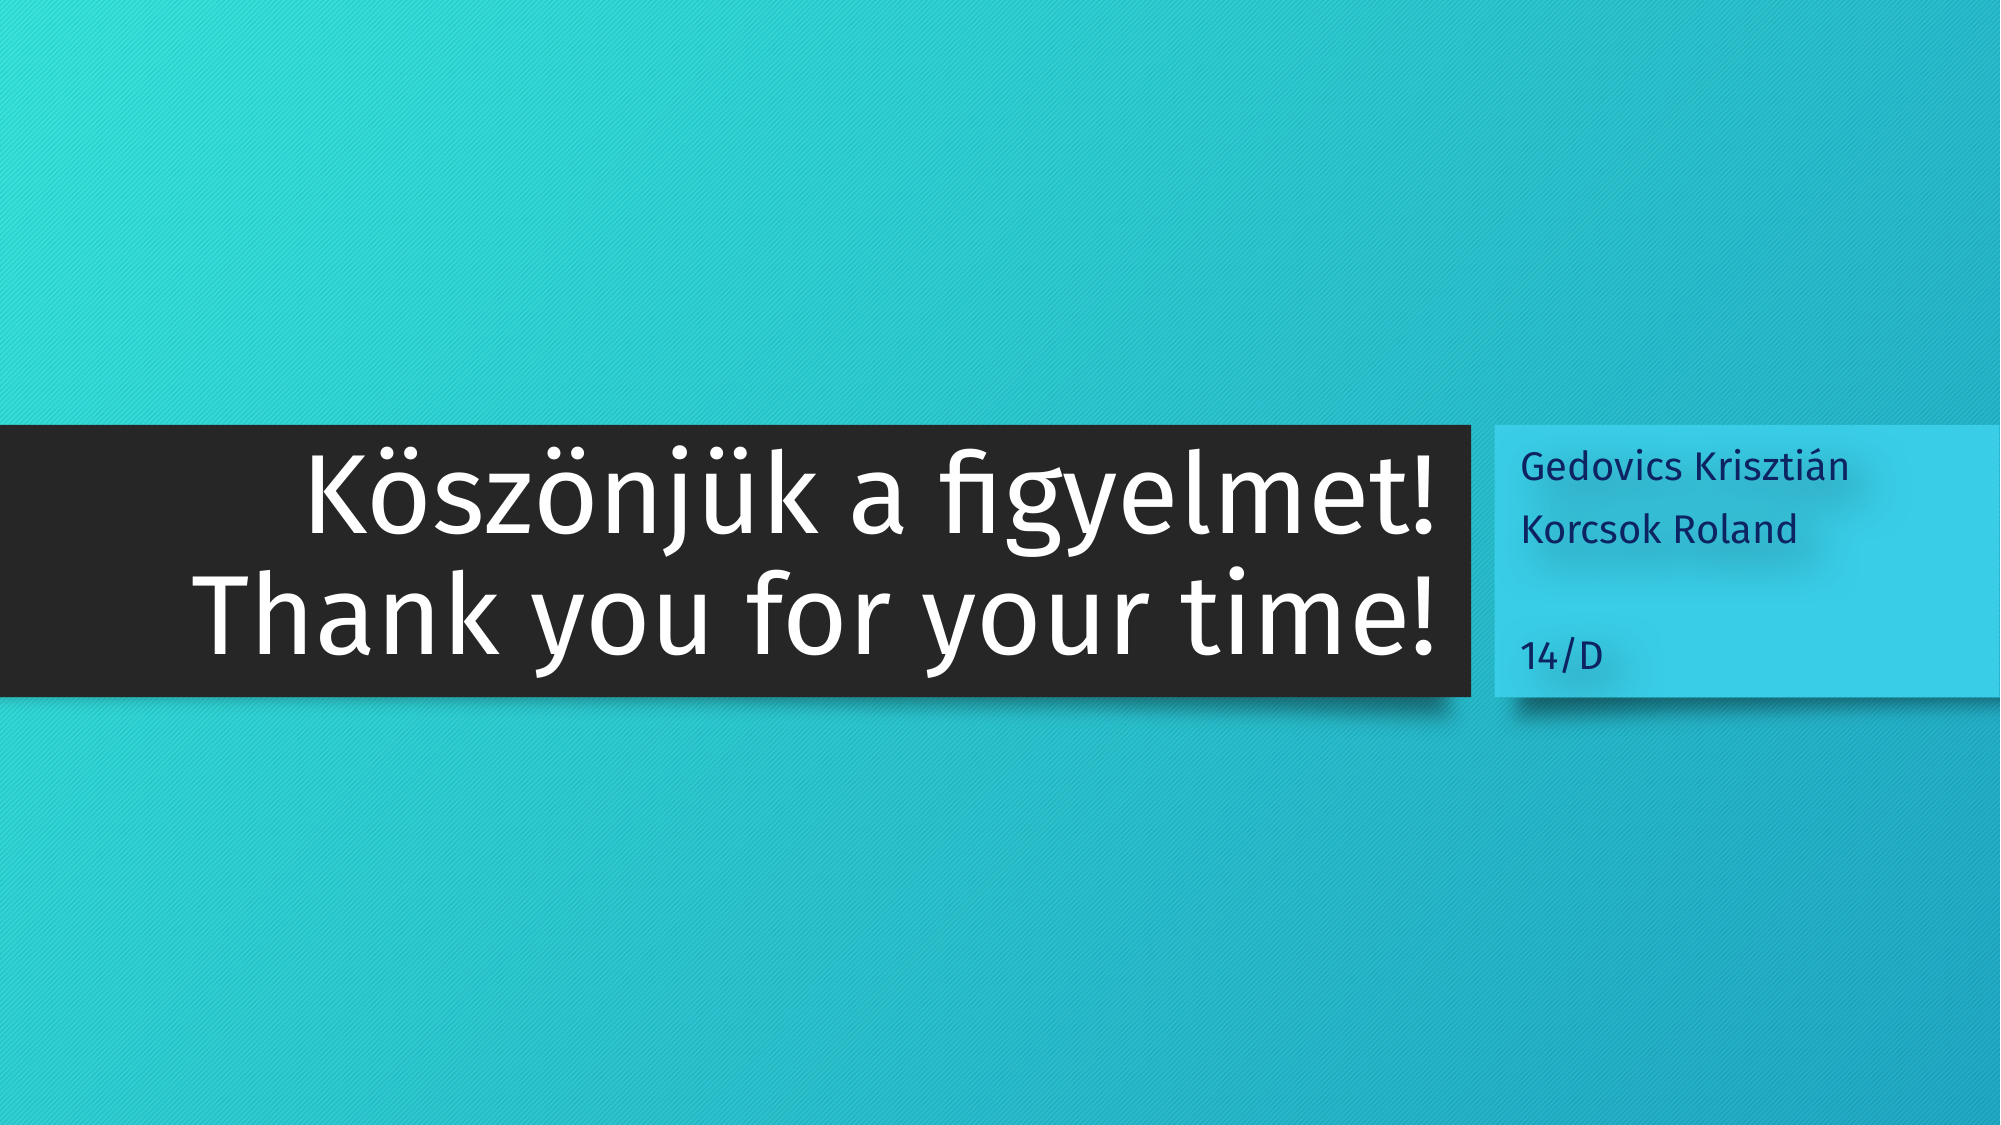

Gedovics Krisztián
Korcsok Roland

14/D
# Köszönjük a figyelmet! Thank you for your time!